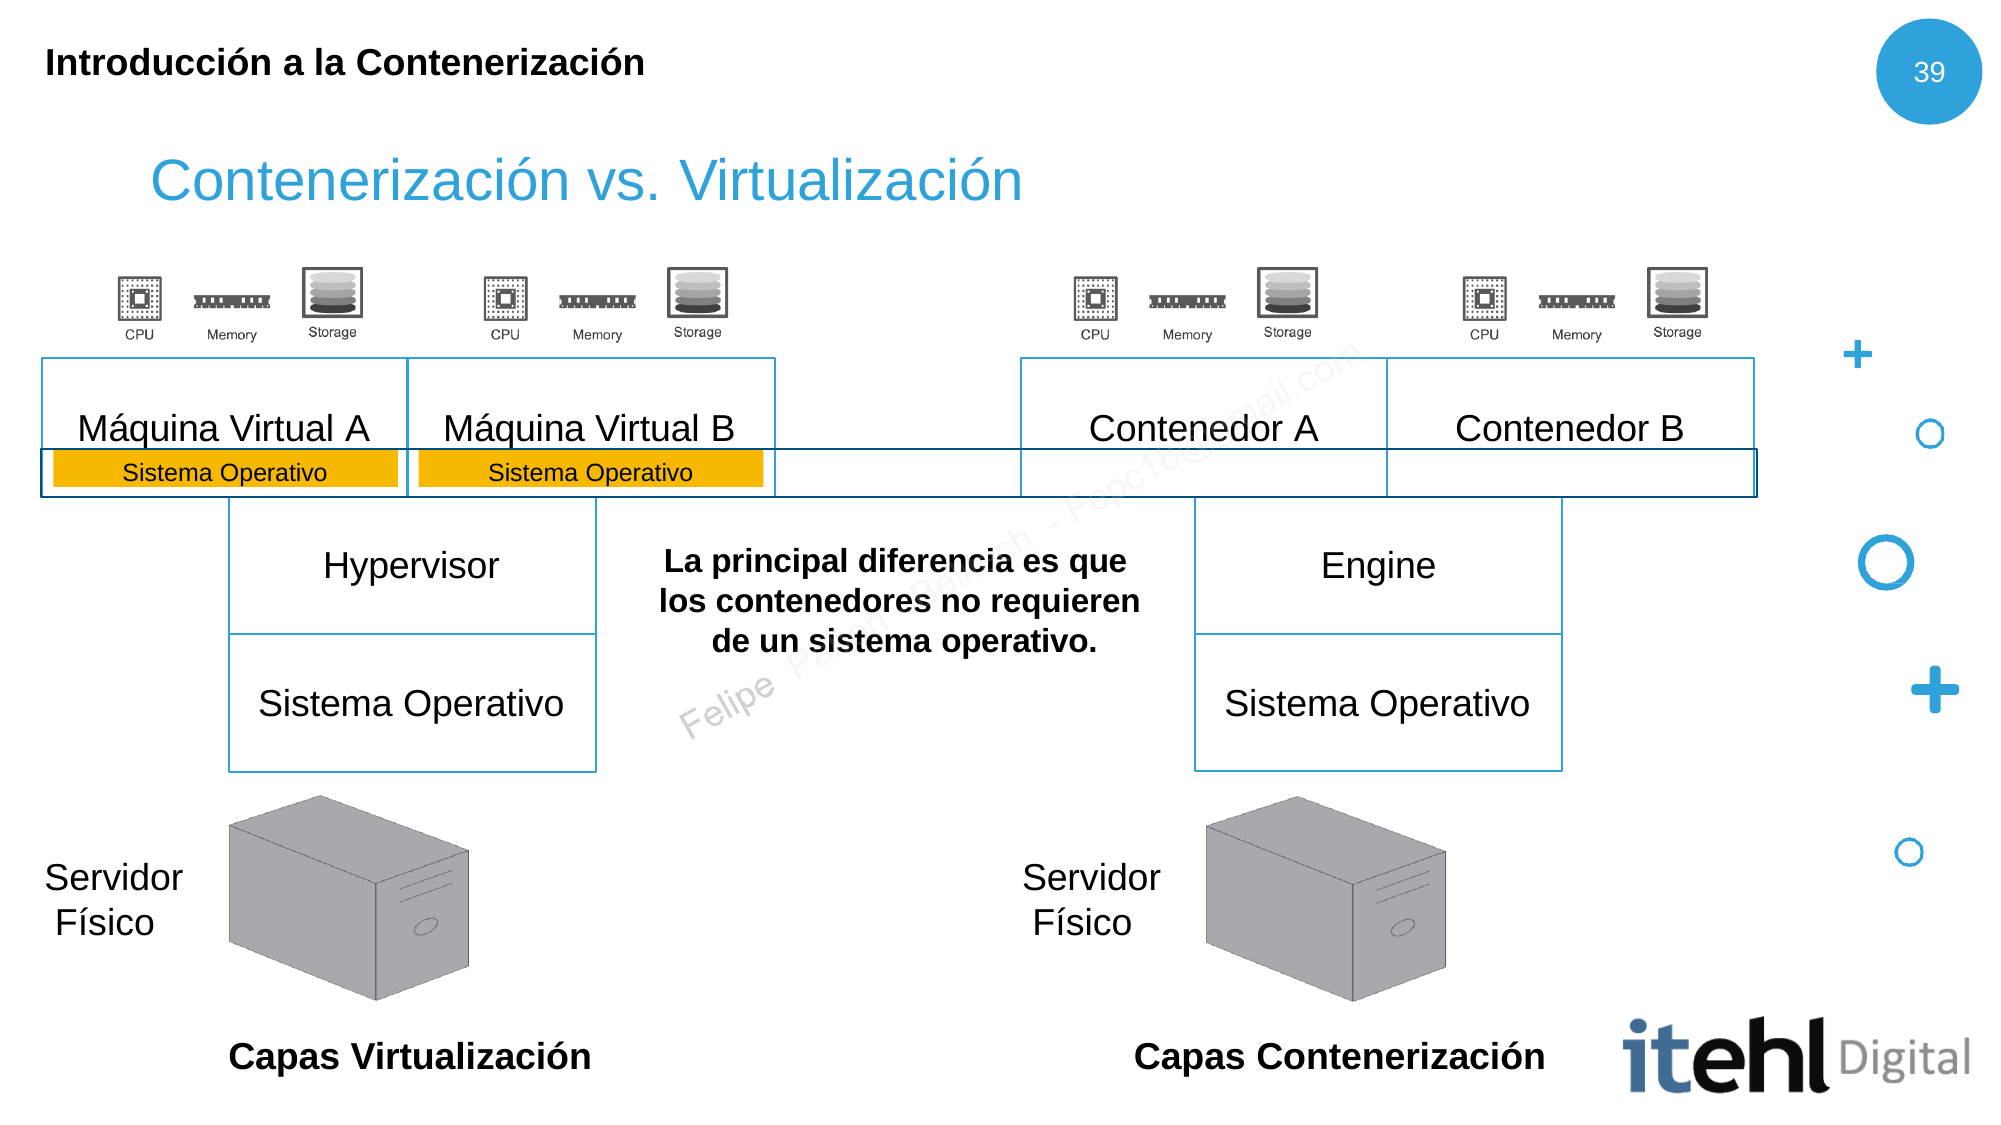

Introducción a la Contenerización
39
# Contenerización vs. Virtualización

Contenedor A
Contenedor B
Máquina Virtual A
Máquina Virtual B

Sistema Operativo
Sistema Operativo

La principal diferencia es que  los contenedores no requieren  de un sistema operativo.
Hypervisor
Engine

Sistema Operativo
Sistema Operativo

Servidor  Físico
Servidor  Físico

Capas Virtualización
Capas Contenerización